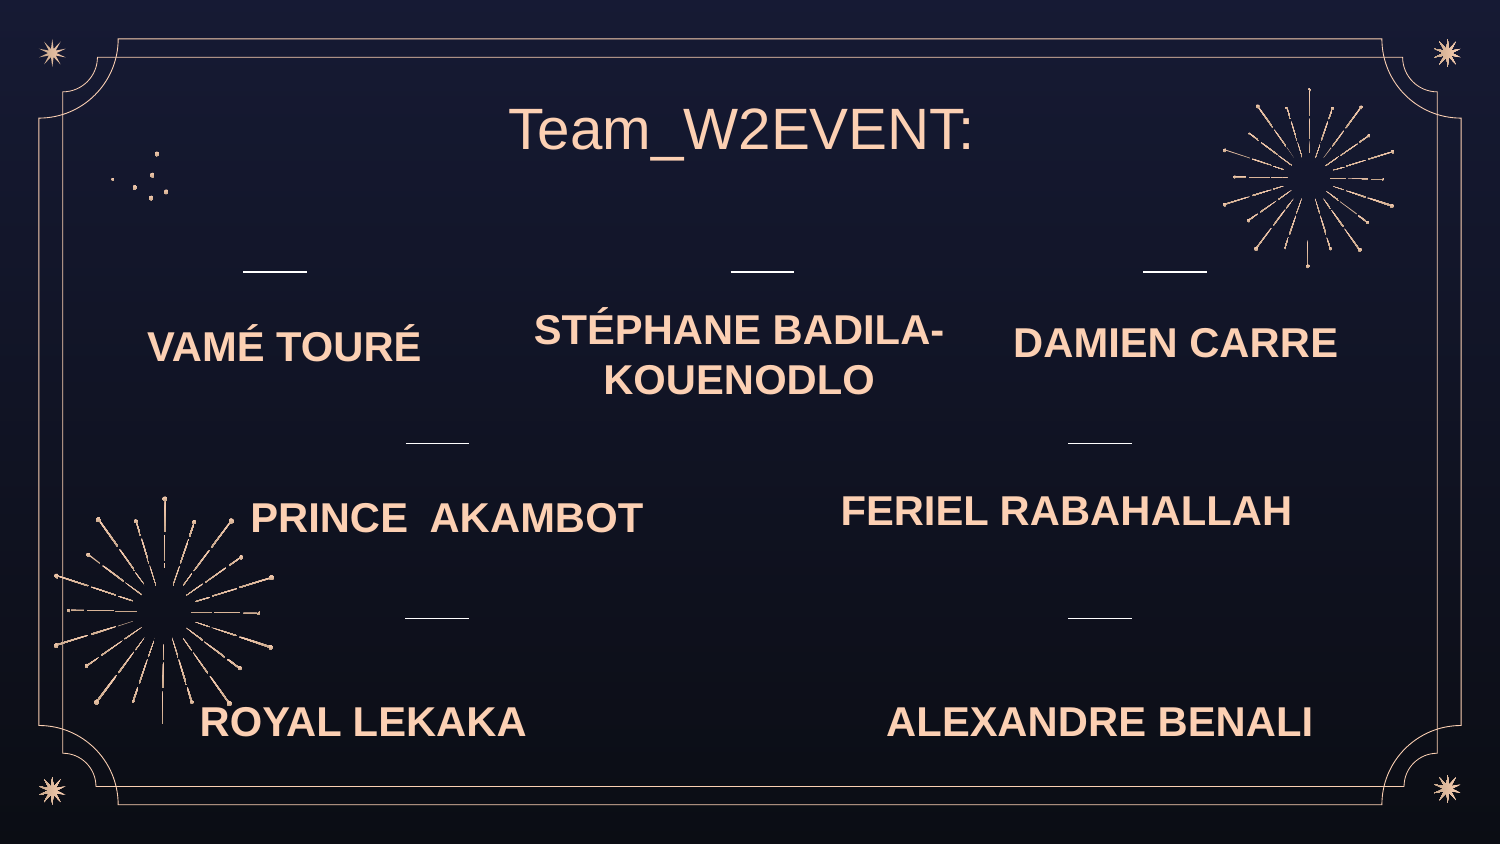

Team_W2EVENT:
DAMIEN CARRE
STÉPHANE BADILA-KOUENODLO
VAMÉ TOURÉ
PRINCE  AKAMBOT
FERIEL RABAHALLAH
ROYAL LEKAKA
ALEXANDRE BENALI